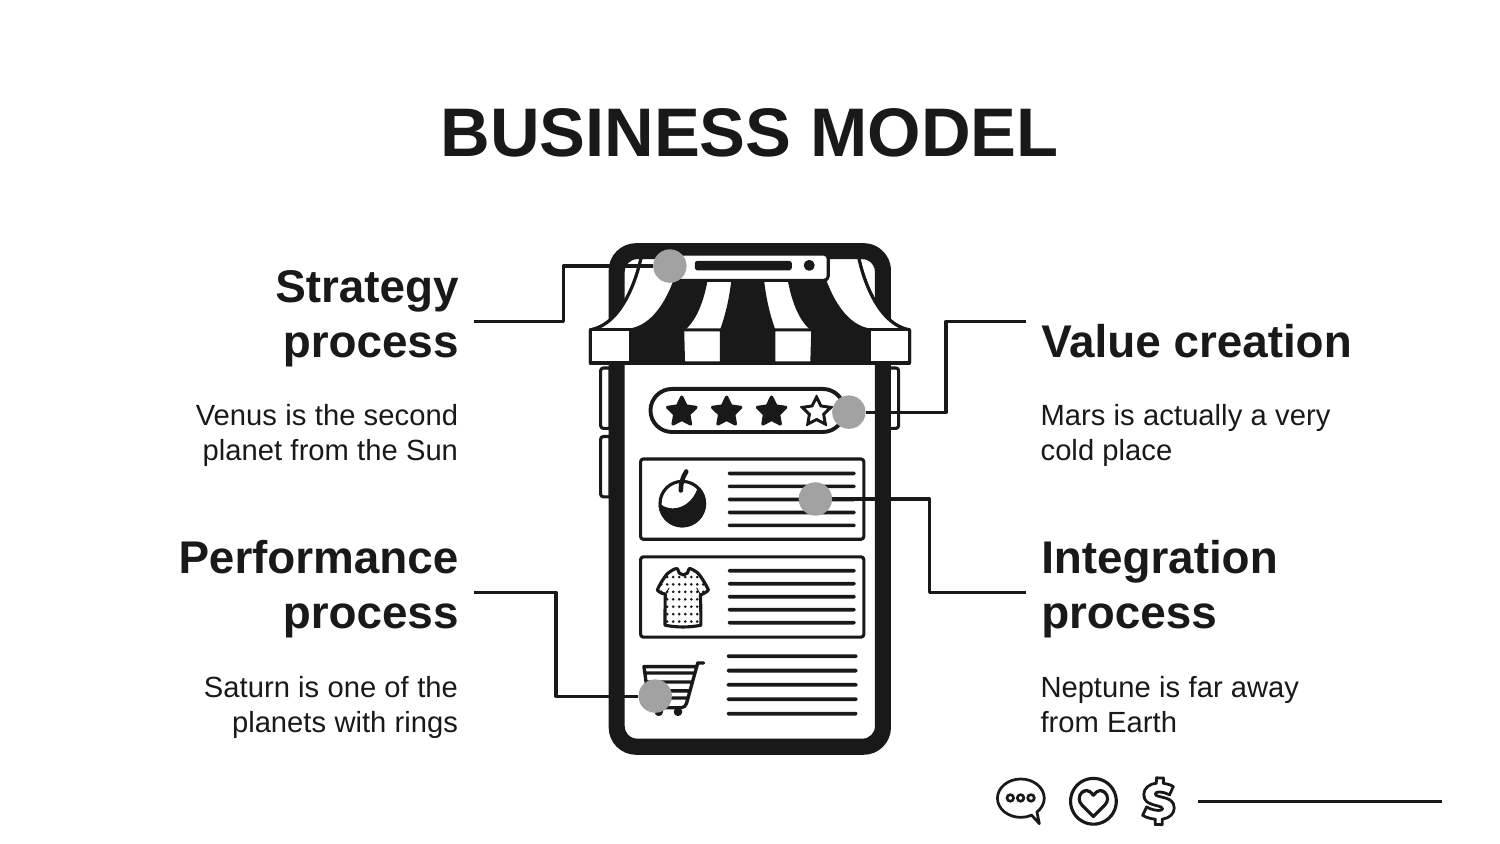

# BUSINESS MODEL

Strategy process
Value creation
Venus is the second planet from the Sun
Mars is actually a very cold place

Performance process
Integration process
Saturn is one of the planets with rings
Neptune is far away from Earth